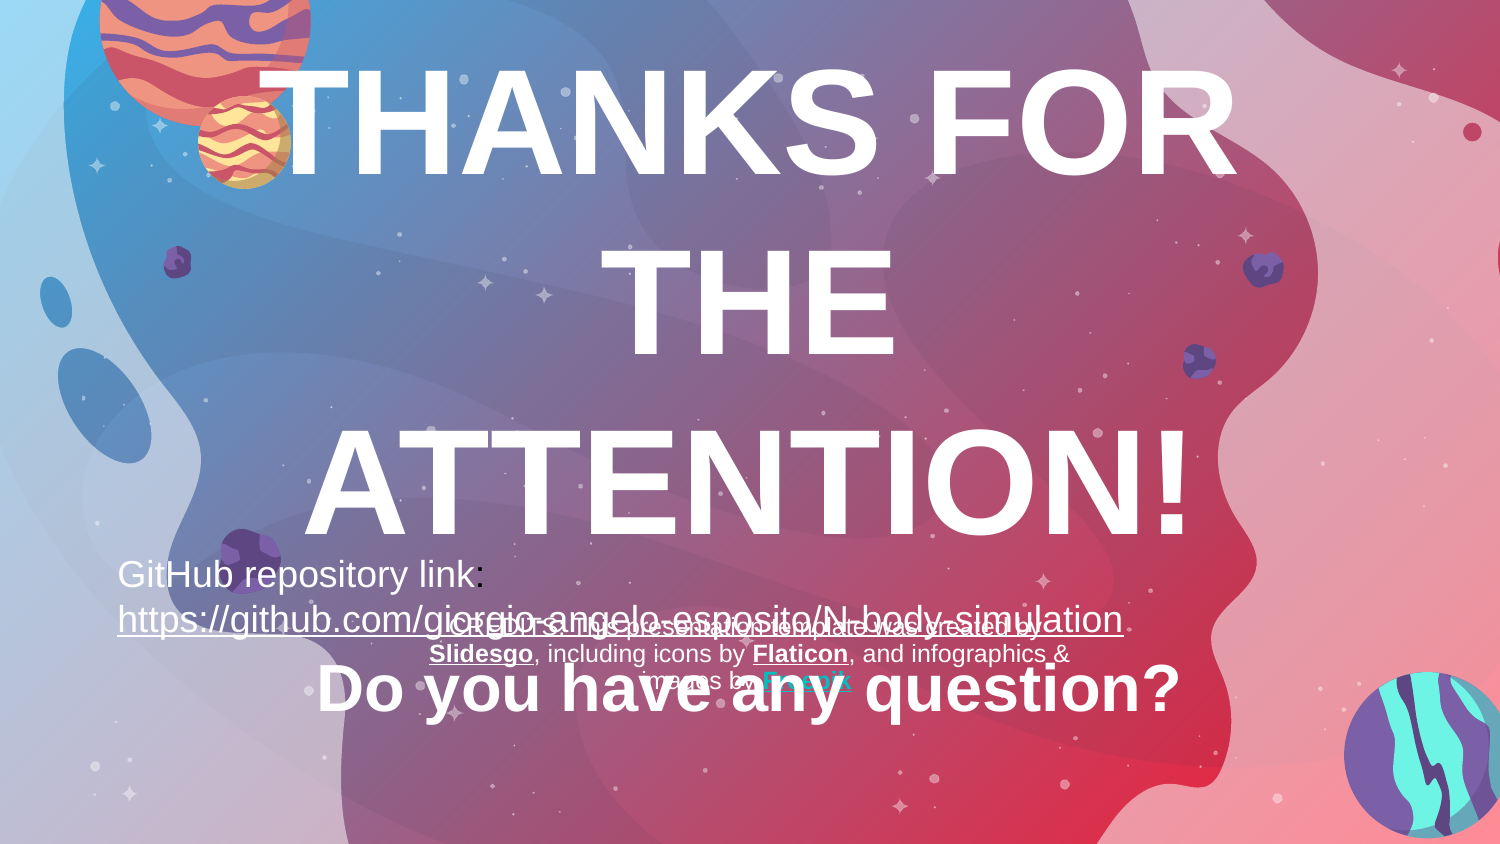

# THANKS FOR THE ATTENTION! Do you have any question?
GitHub repository link: https://github.com/giorgio-angelo-esposito/N-body-simulation